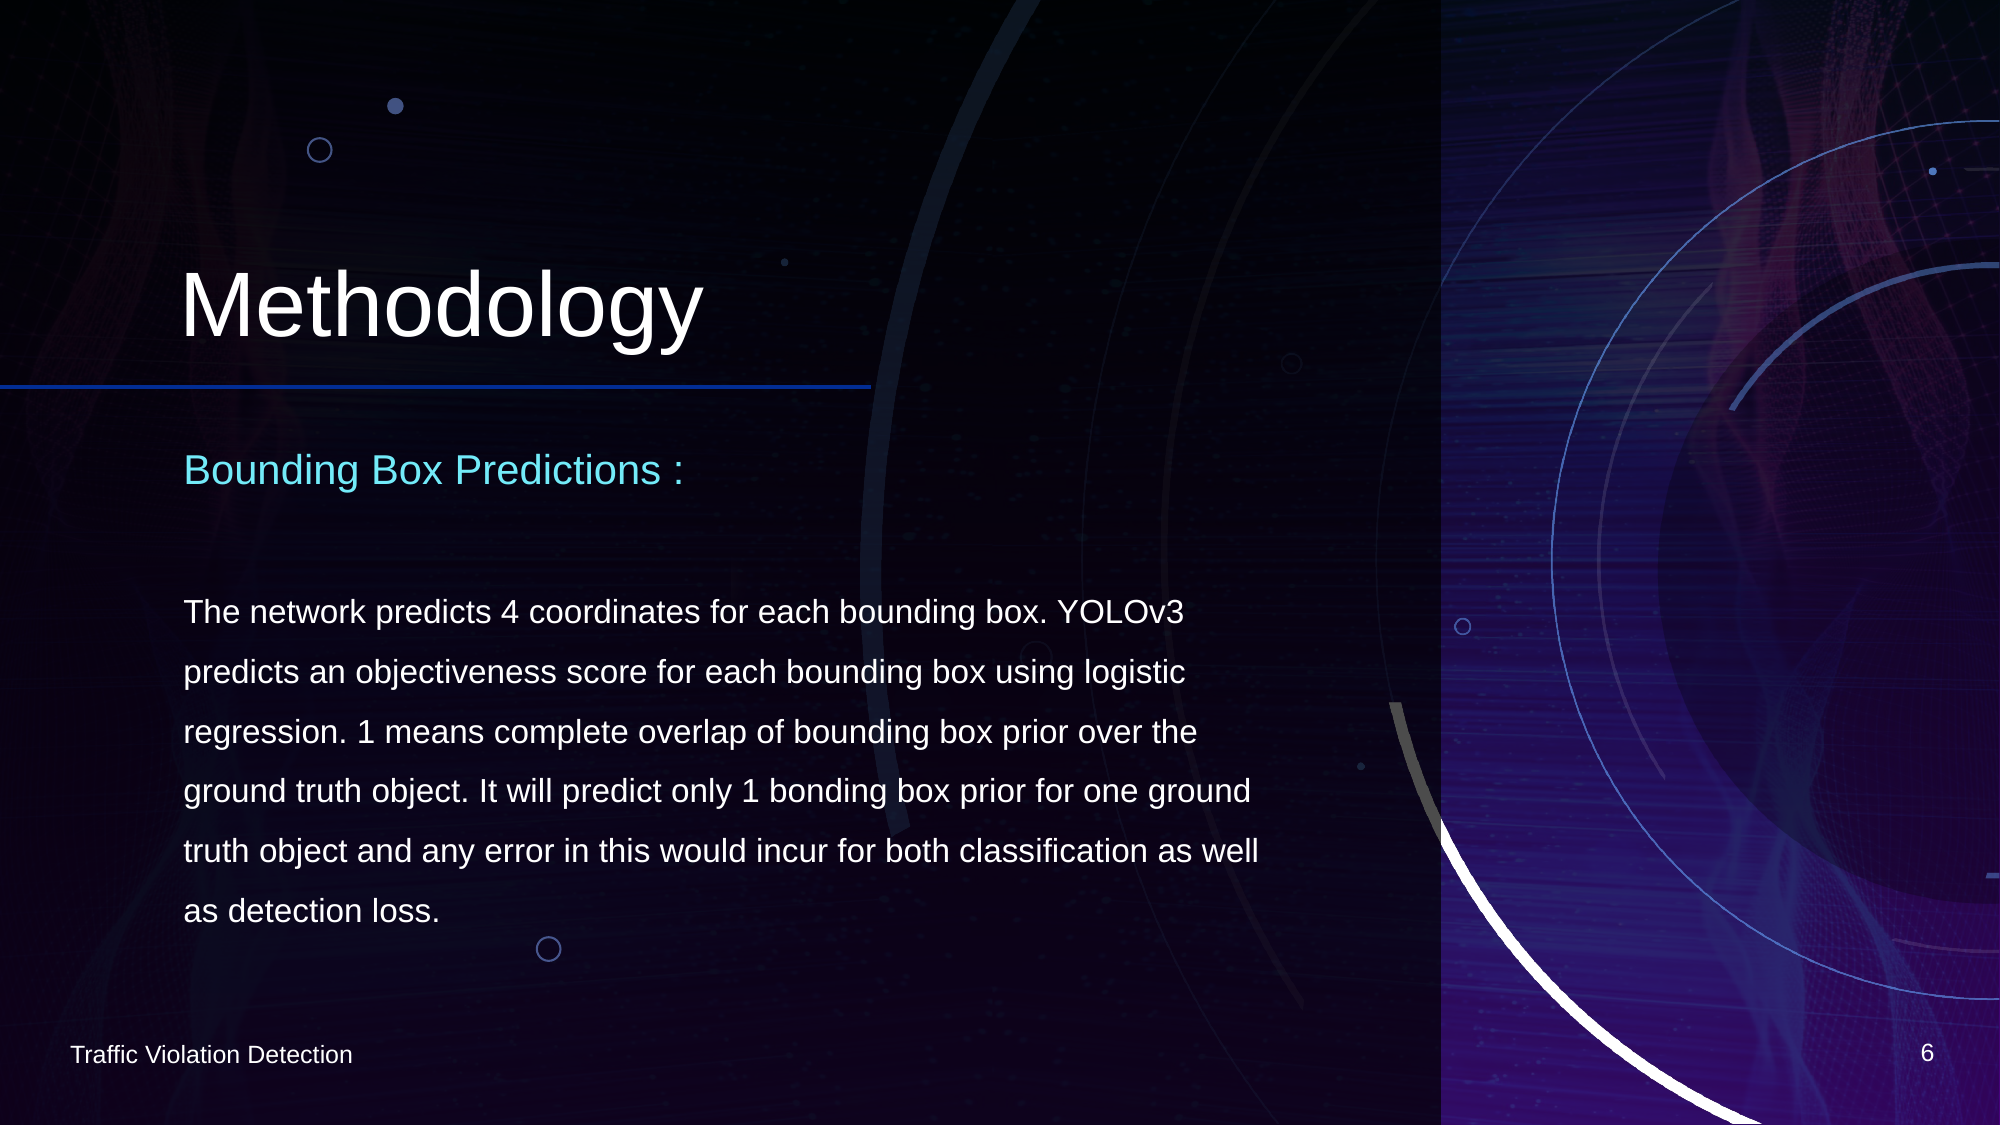

# Methodology
Bounding Box Predictions :

The network predicts 4 coordinates for each bounding box. YOLOv3 predicts an objectiveness score for each bounding box using logistic regression. 1 means complete overlap of bounding box prior over the ground truth object. It will predict only 1 bonding box prior for one ground truth object and any error in this would incur for both classification as well as detection loss.

6
Traffic Violation Detection